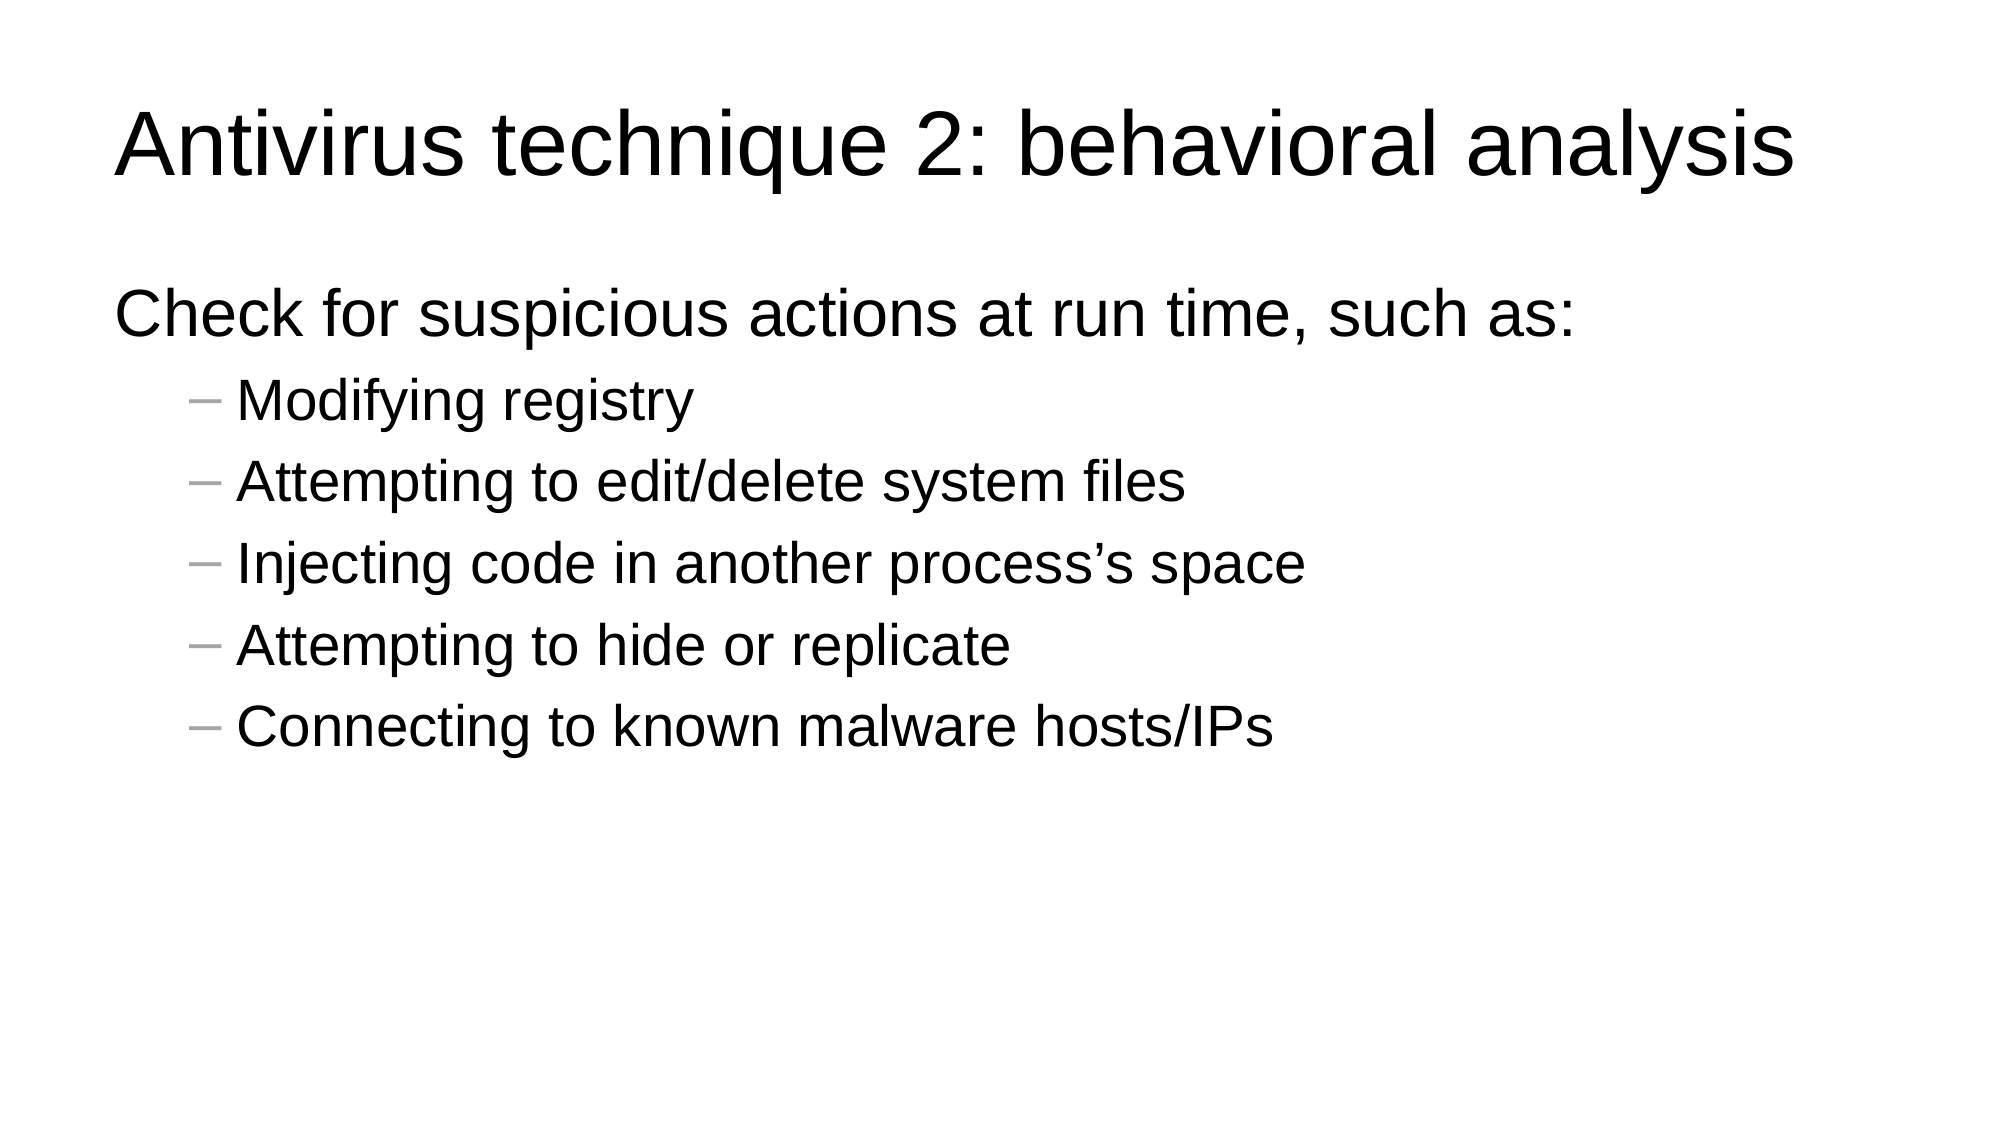

# Antivirus technique 2: behavioral analysis
Check for suspicious actions at run time, such as:
Modifying registry
Attempting to edit/delete system files
Injecting code in another process’s space
Attempting to hide or replicate
Connecting to known malware hosts/IPs